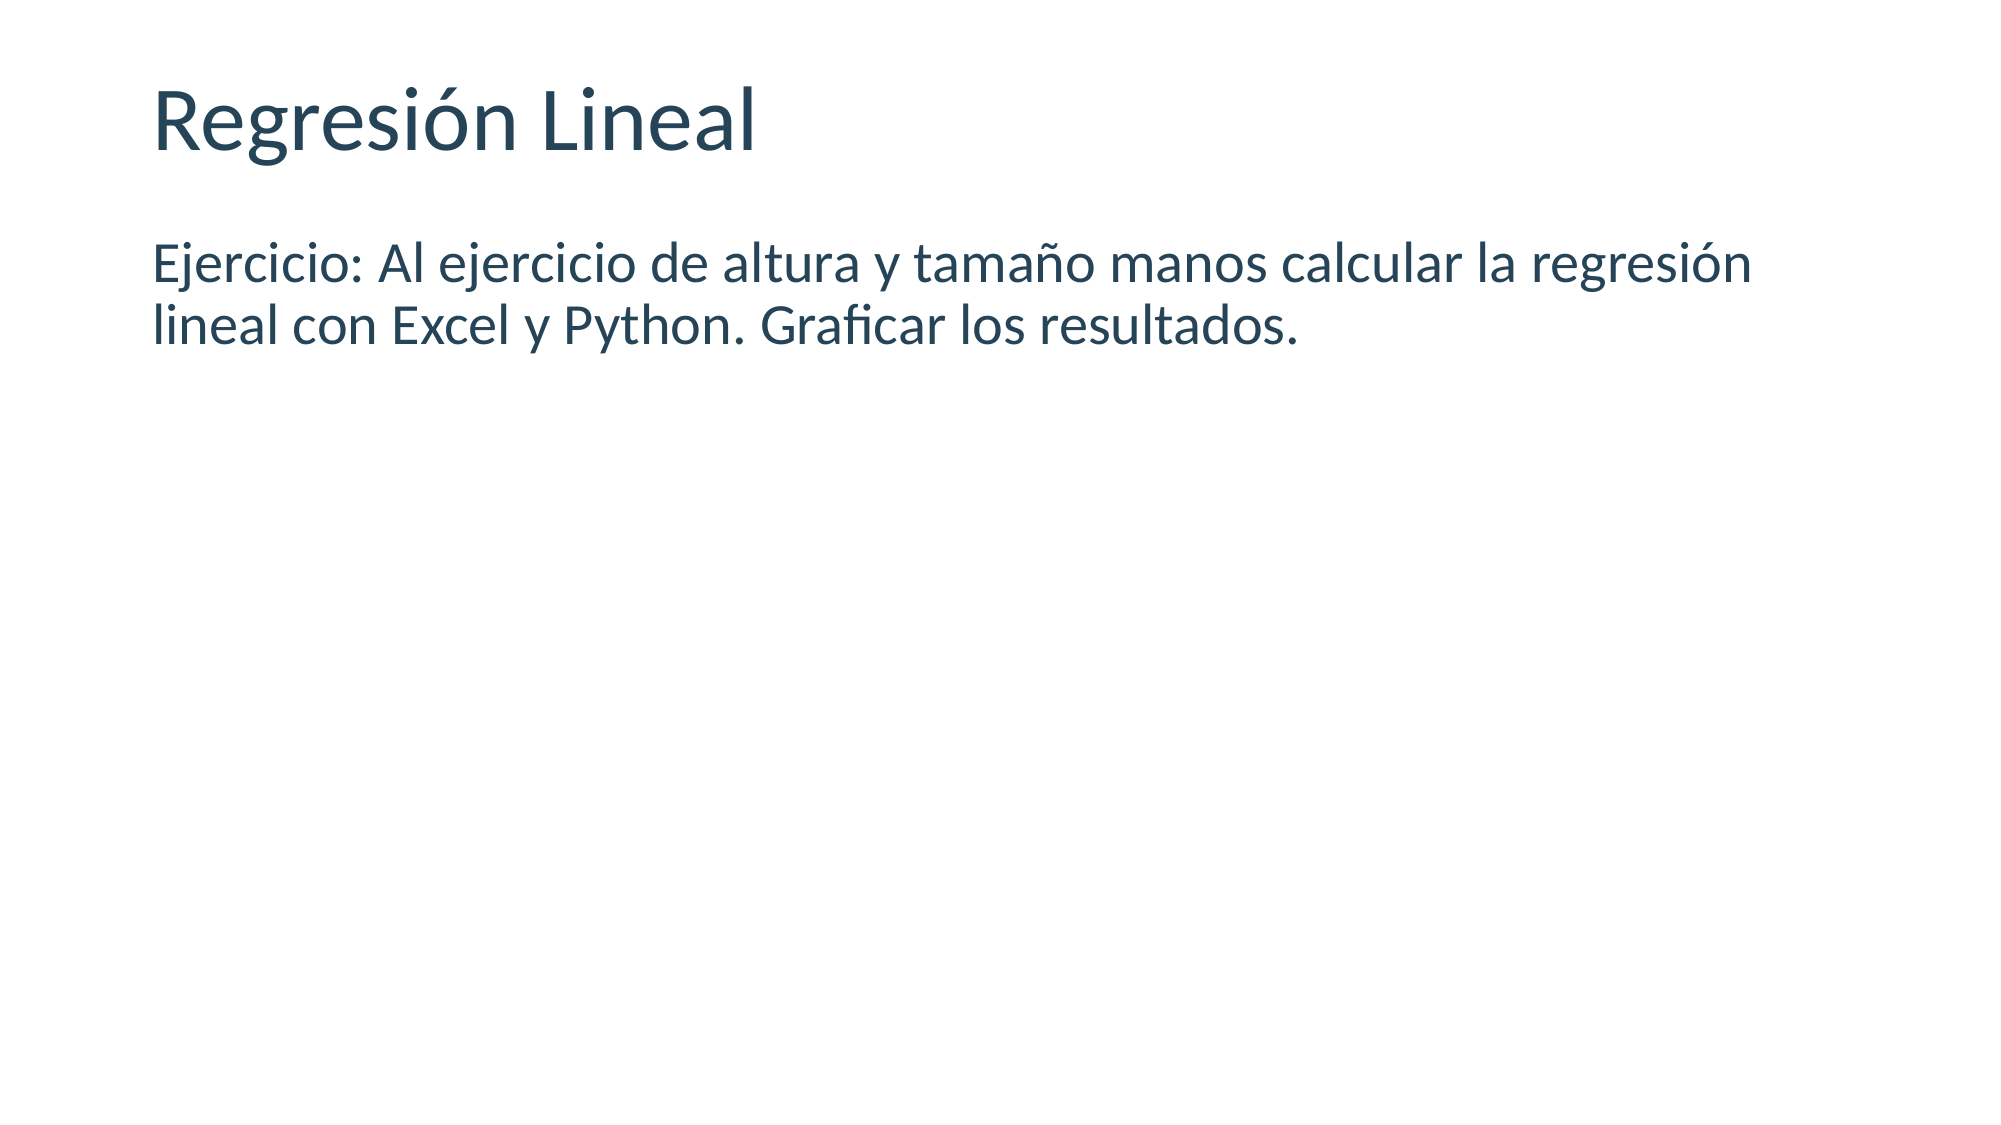

# Regresión Lineal
Ejercicio: Al ejercicio de altura y tamaño manos calcular la regresión lineal con Excel y Python. Graficar los resultados.